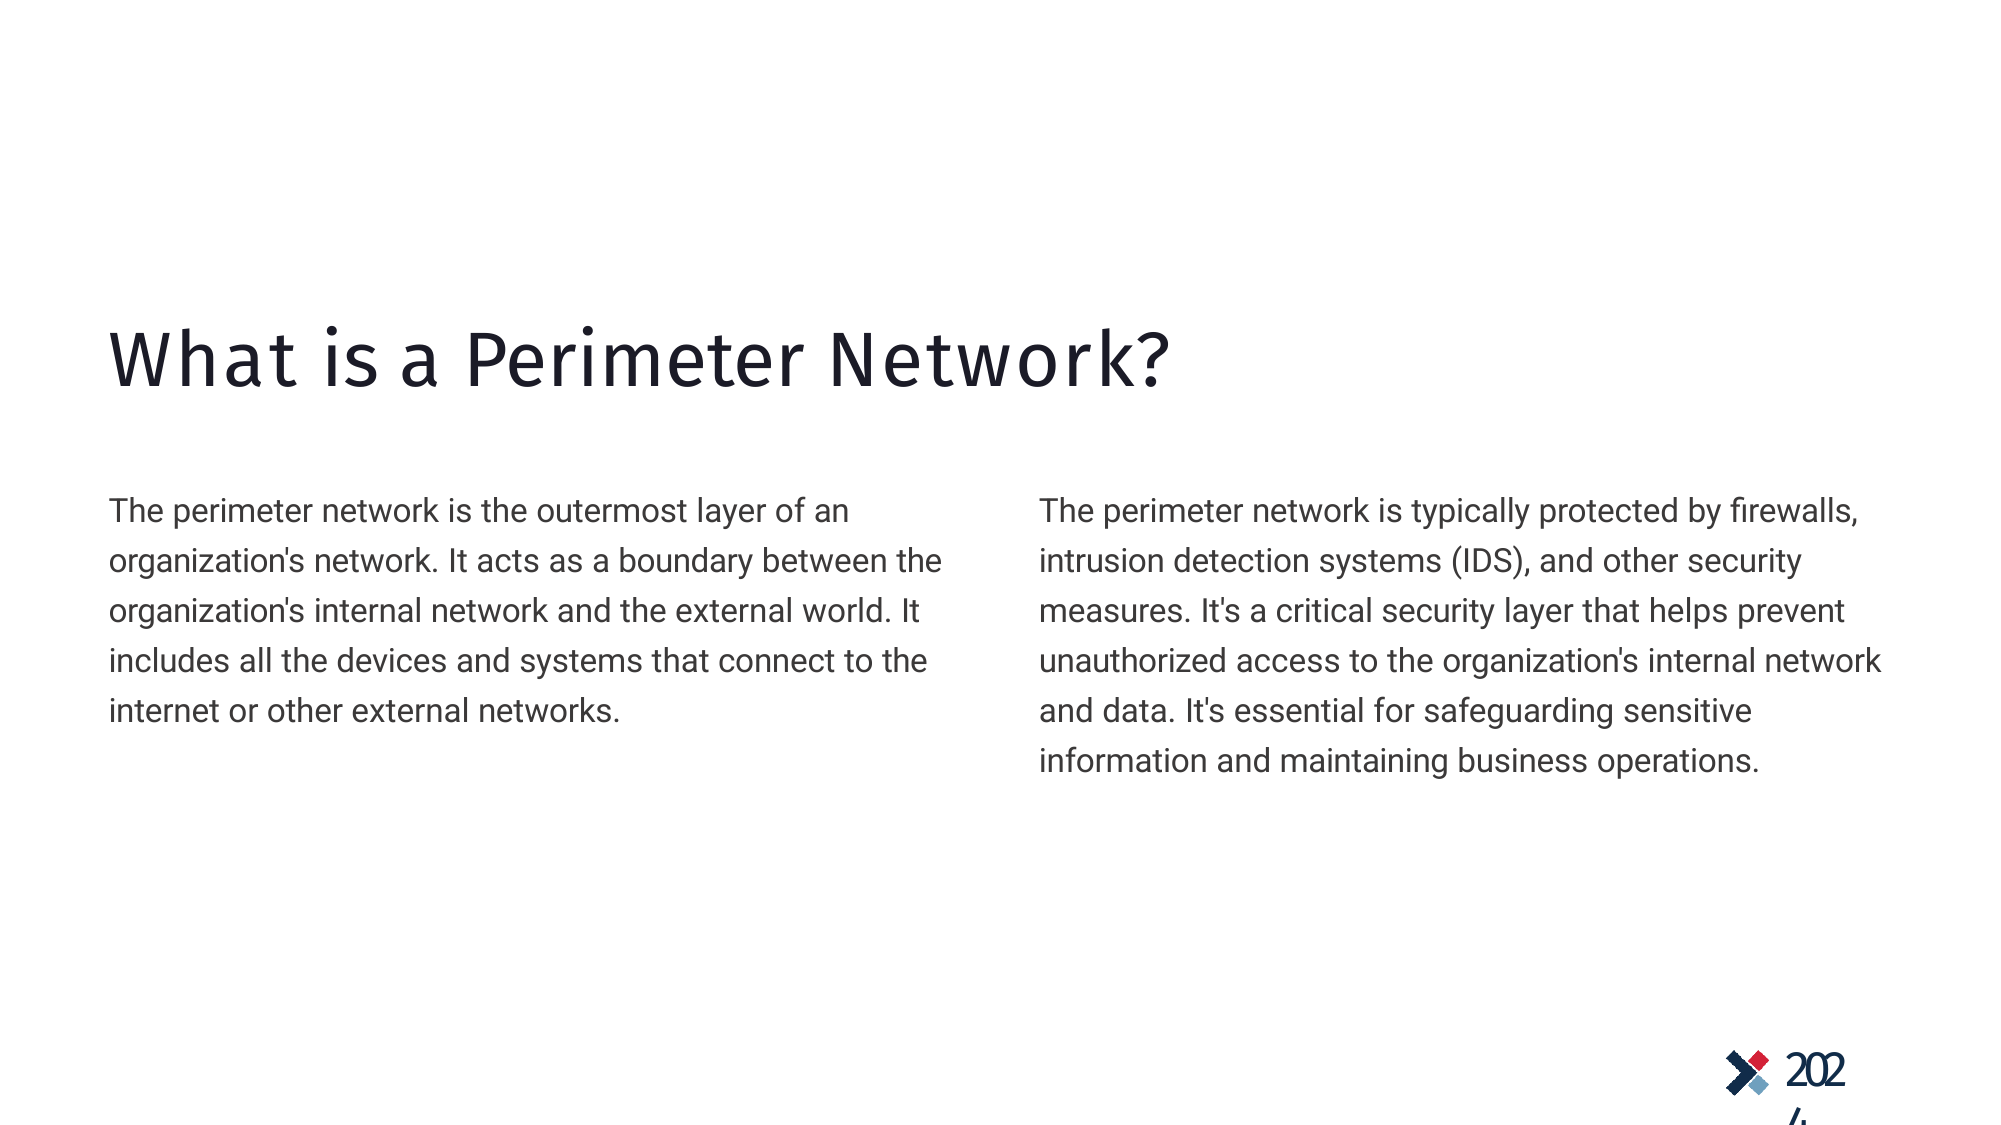

# What is a Perimeter Network?
The perimeter network is the outermost layer of an organization's network. It acts as a boundary between the organization's internal network and the external world. It includes all the devices and systems that connect to the internet or other external networks.
The perimeter network is typically protected by firewalls, intrusion detection systems (IDS), and other security measures. It's a critical security layer that helps prevent unauthorized access to the organization's internal network and data. It's essential for safeguarding sensitive information and maintaining business operations.
2024